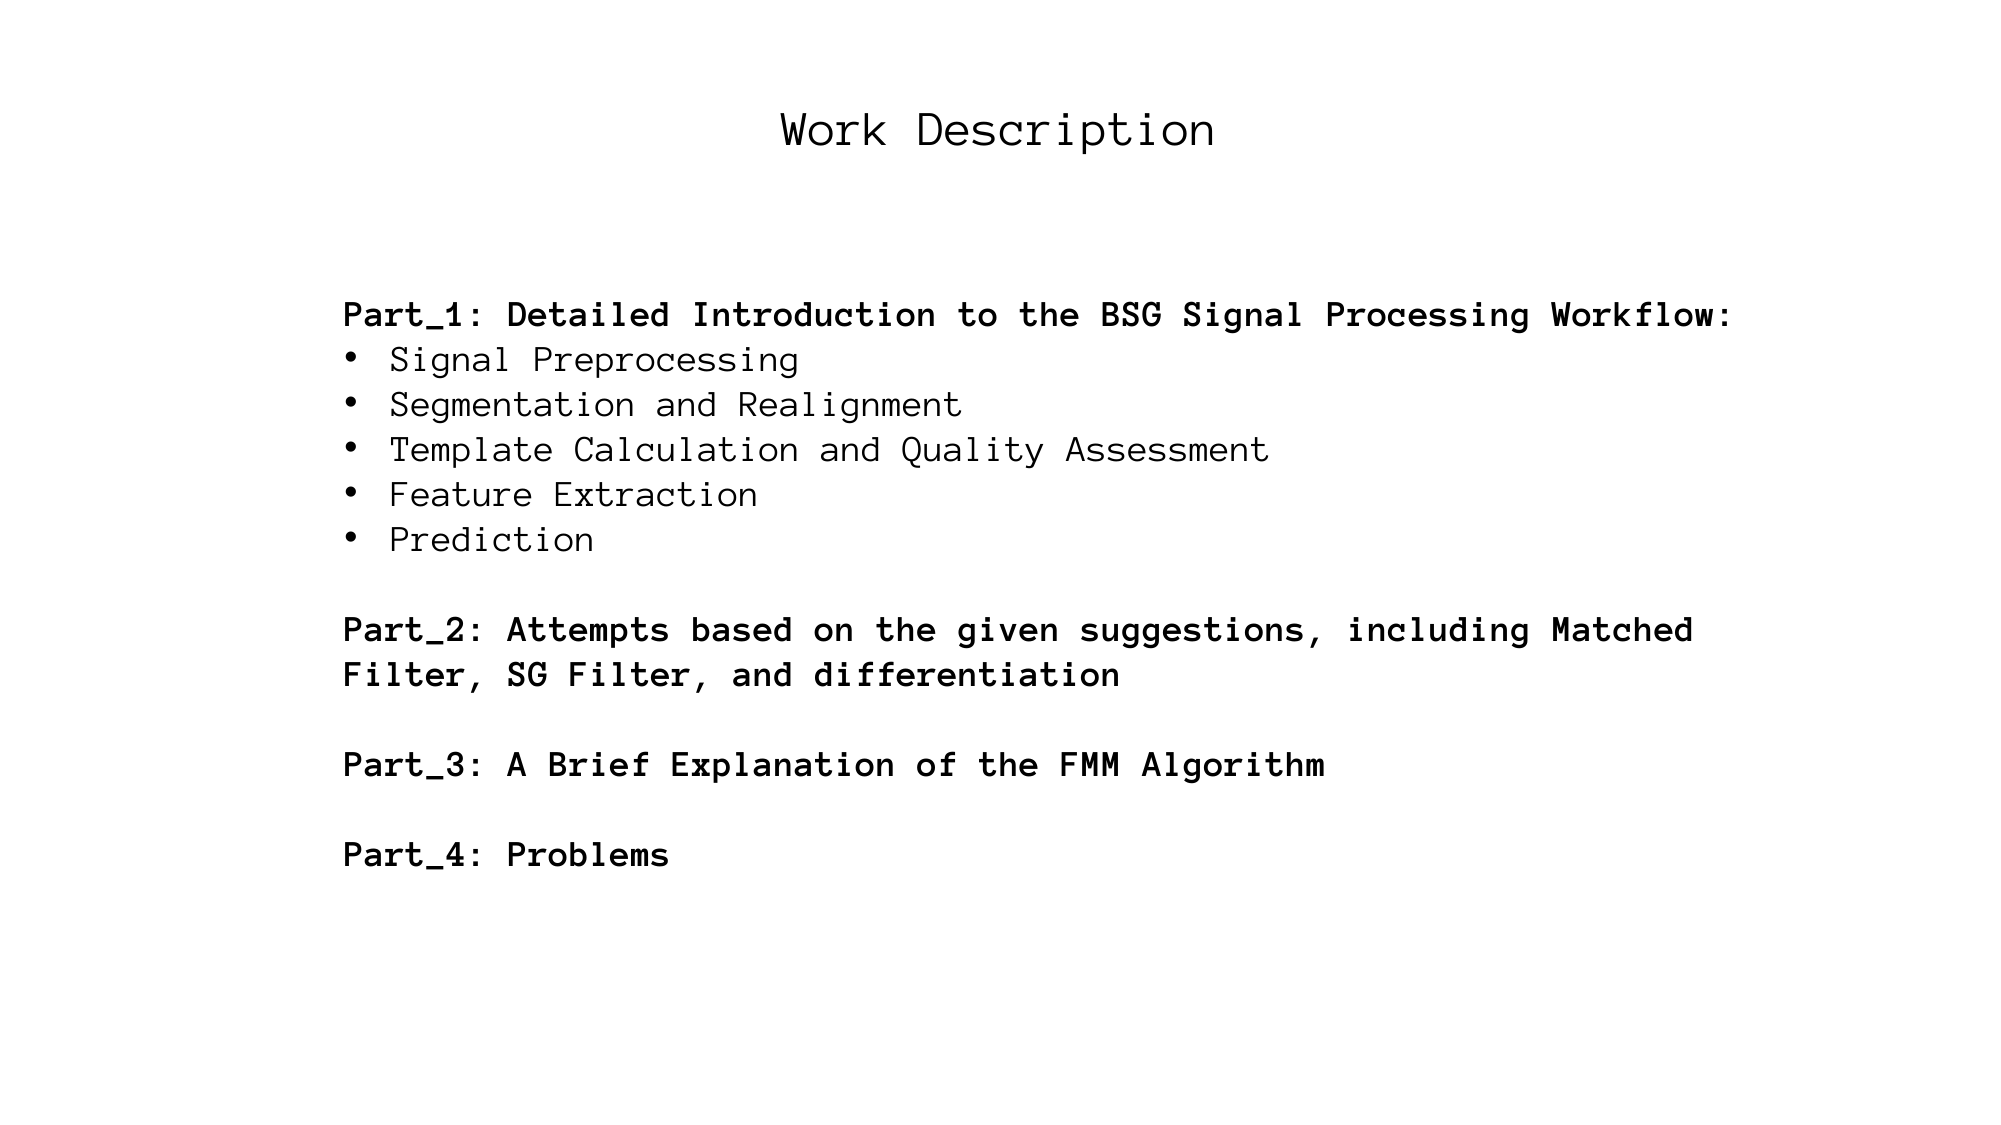

Work Description

Part_1: Detailed Introduction to the BSG Signal Processing Workflow:
Signal Preprocessing
Segmentation and Realignment
Template Calculation and Quality Assessment
Feature Extraction
Prediction

Part_2: Attempts based on the given suggestions, including Matched Filter, SG Filter, and differentiation

Part_3: A Brief Explanation of the FMM Algorithm

Part_4: Problems